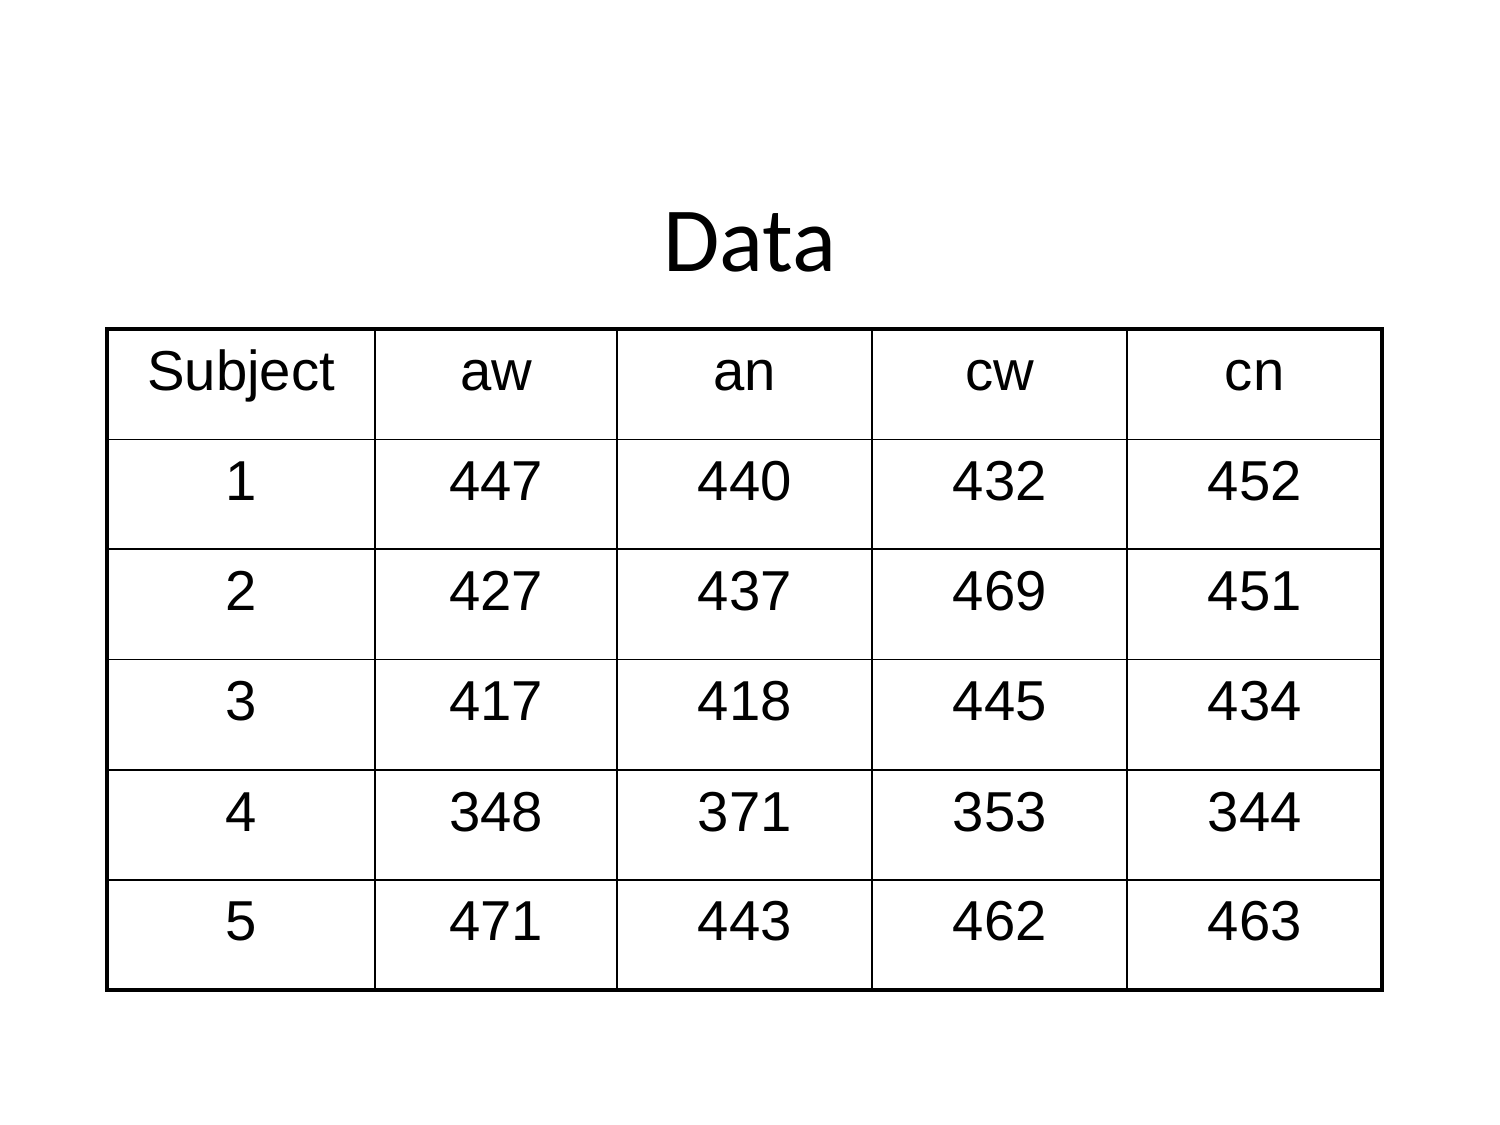

# Data
| Subject | aw | an | cw | cn |
| --- | --- | --- | --- | --- |
| 1 | 447 | 440 | 432 | 452 |
| 2 | 427 | 437 | 469 | 451 |
| 3 | 417 | 418 | 445 | 434 |
| 4 | 348 | 371 | 353 | 344 |
| 5 | 471 | 443 | 462 | 463 |